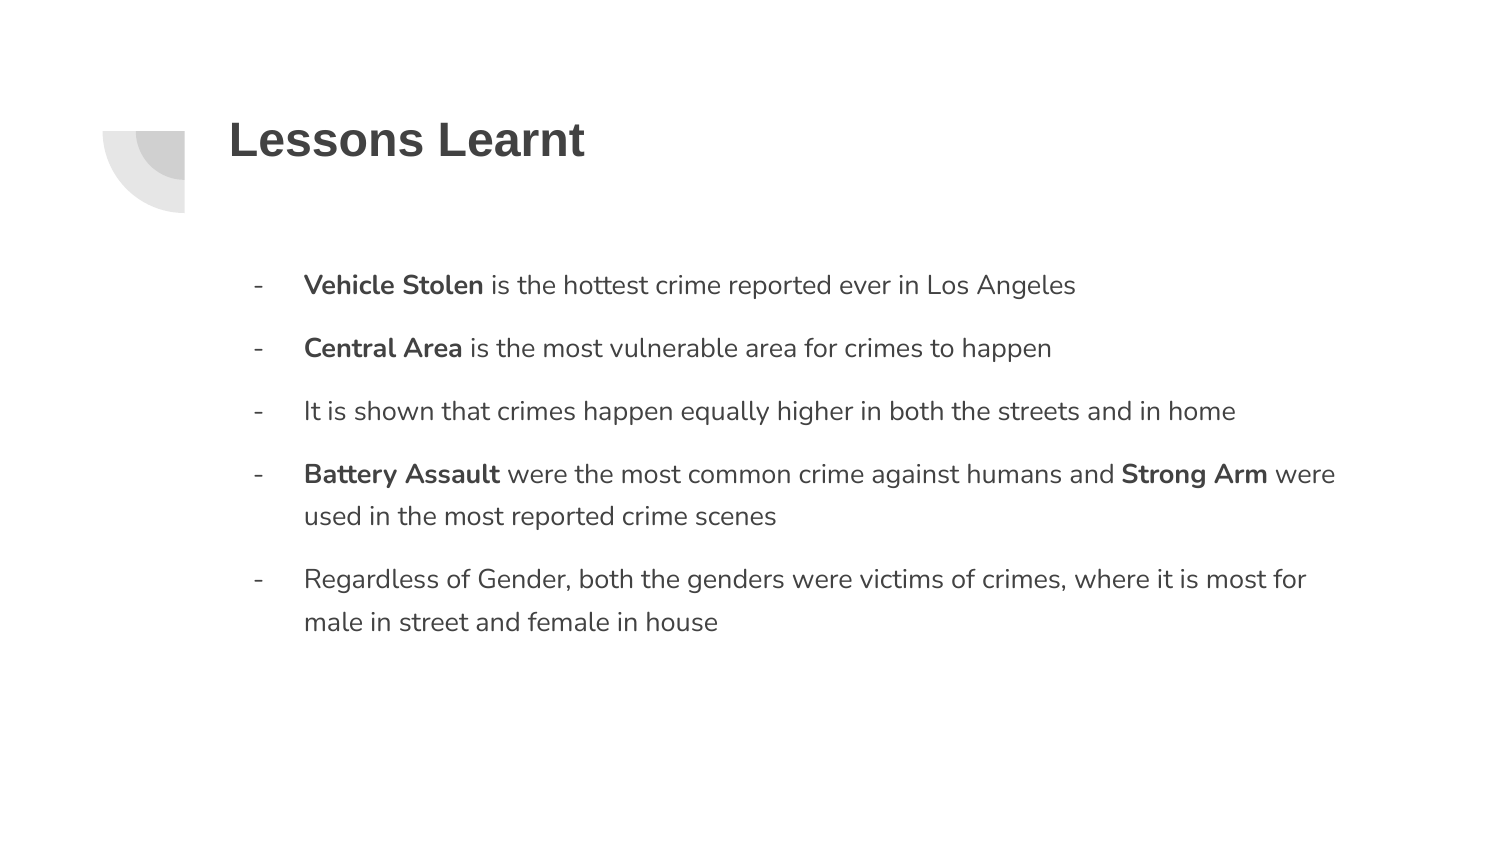

# Lessons Learnt
Vehicle Stolen is the hottest crime reported ever in Los Angeles
Central Area is the most vulnerable area for crimes to happen
It is shown that crimes happen equally higher in both the streets and in home
Battery Assault were the most common crime against humans and Strong Arm were used in the most reported crime scenes
Regardless of Gender, both the genders were victims of crimes, where it is most for male in street and female in house